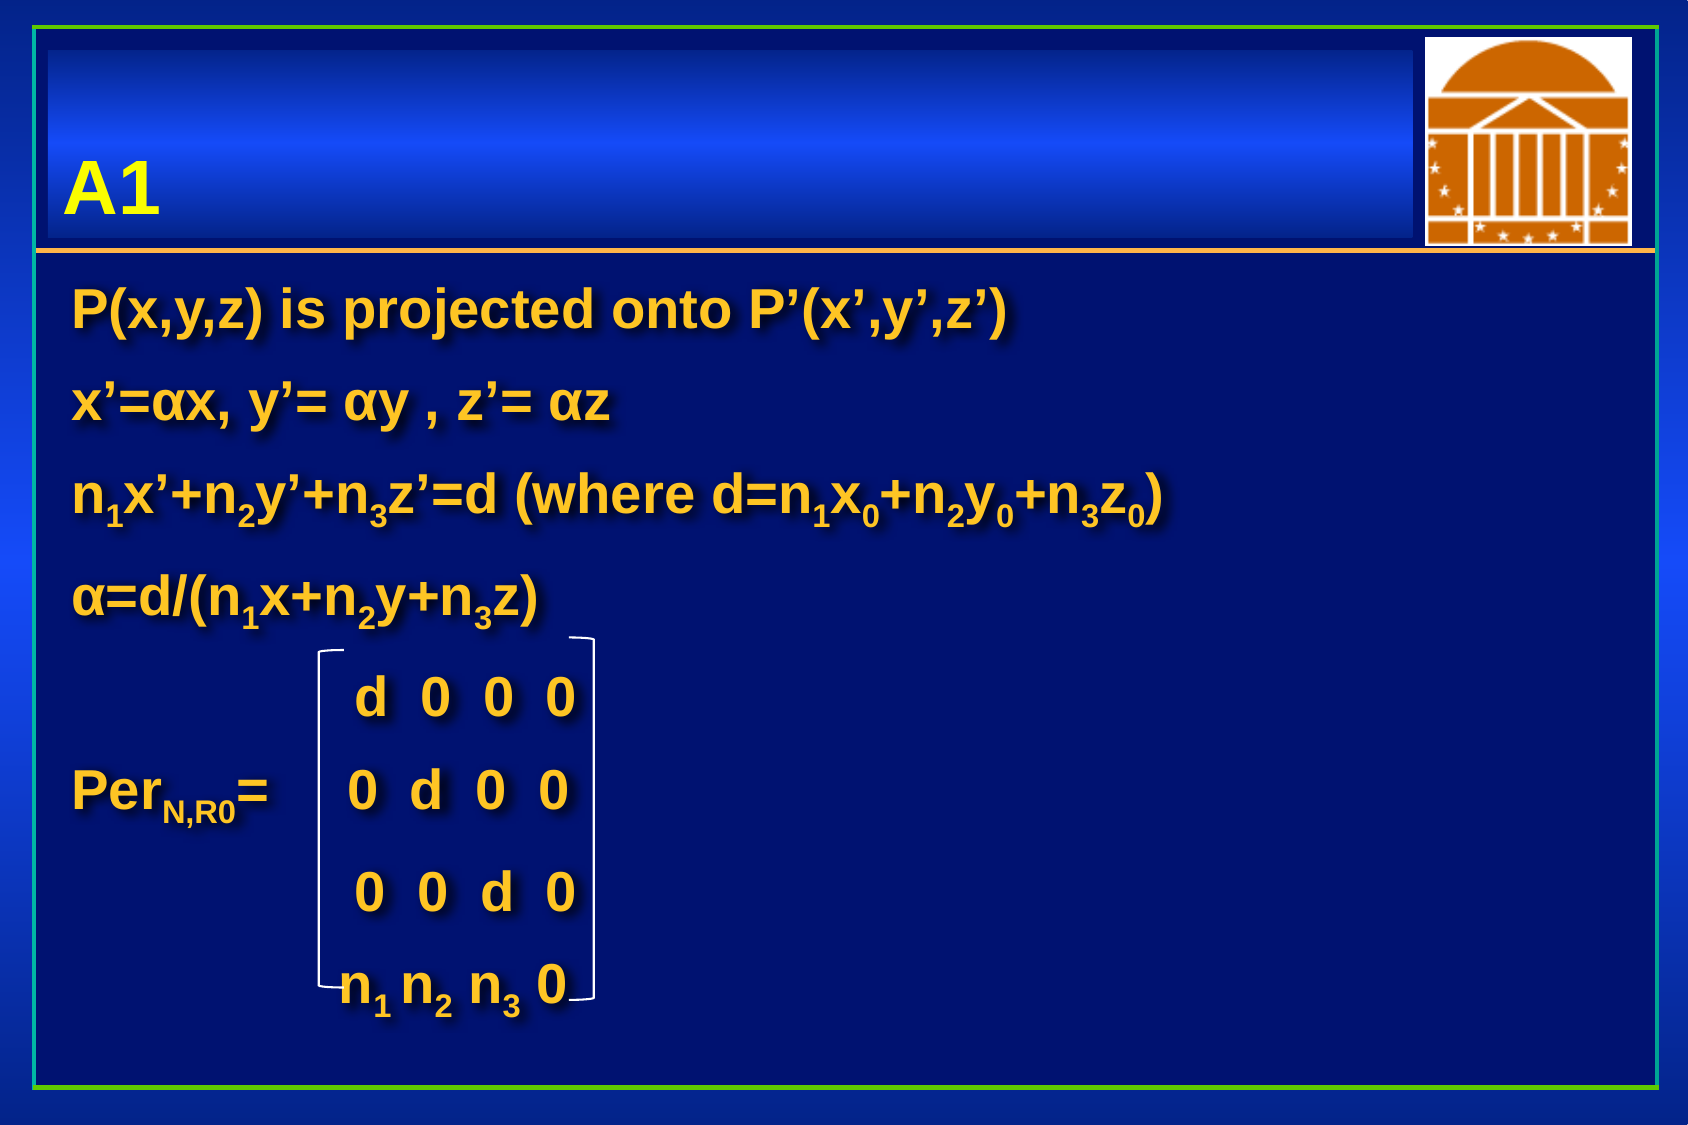

# A1
P(x,y,z) is projected onto P’(x’,y’,z’)
x’=αx, y’= αy , z’= αz
n1x’+n2y’+n3z’=d (where d=n1x0+n2y0+n3z0)
α=d/(n1x+n2y+n3z)
                  d  0  0  0
PerN,R0=     0  d  0  0
                  0  0  d  0
                 n1 n2 n3 0